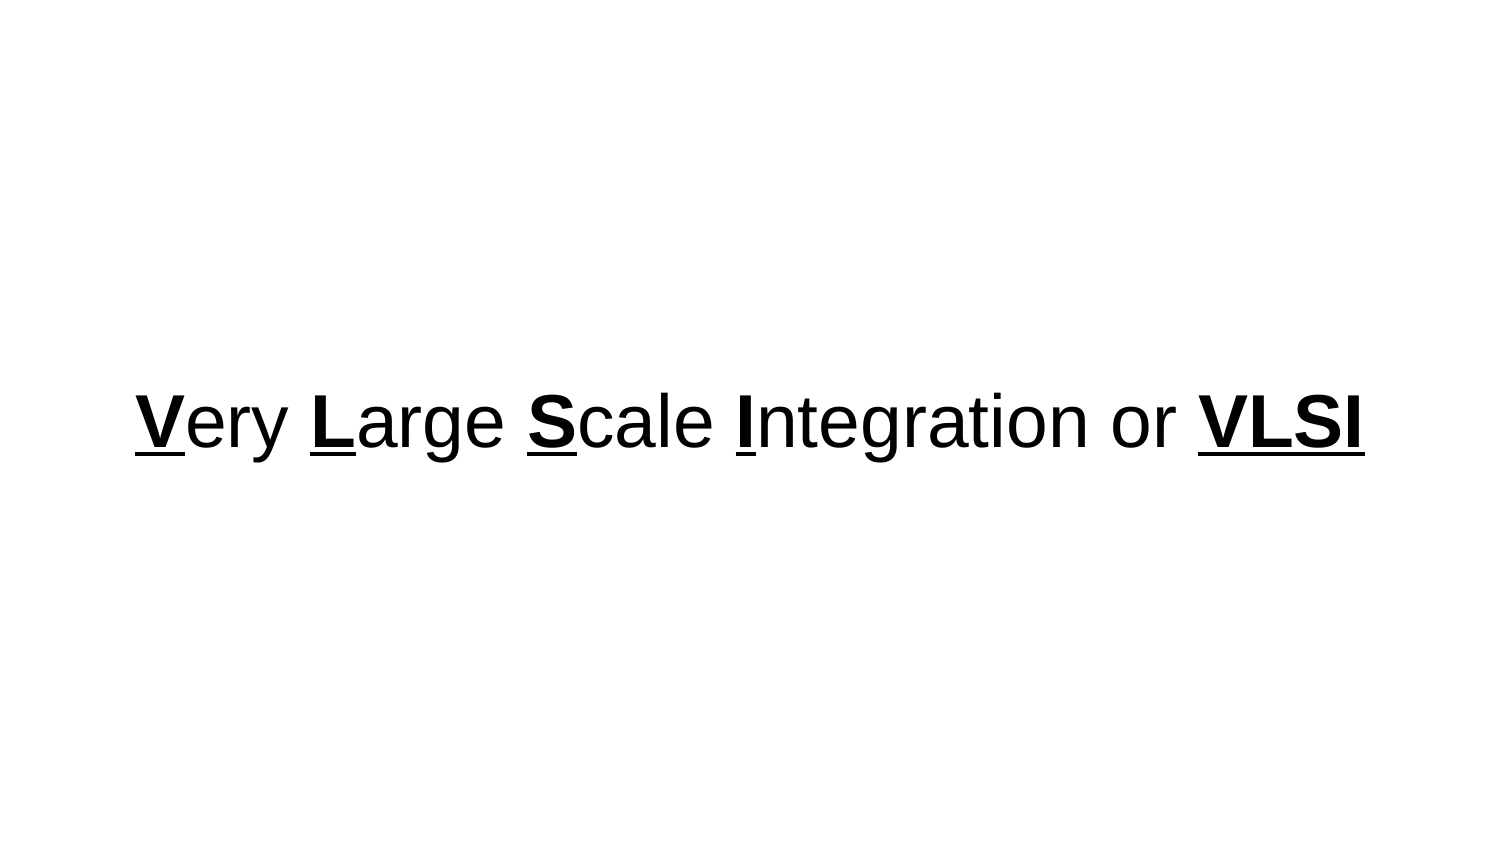

# Very Large Scale Integration or VLSI